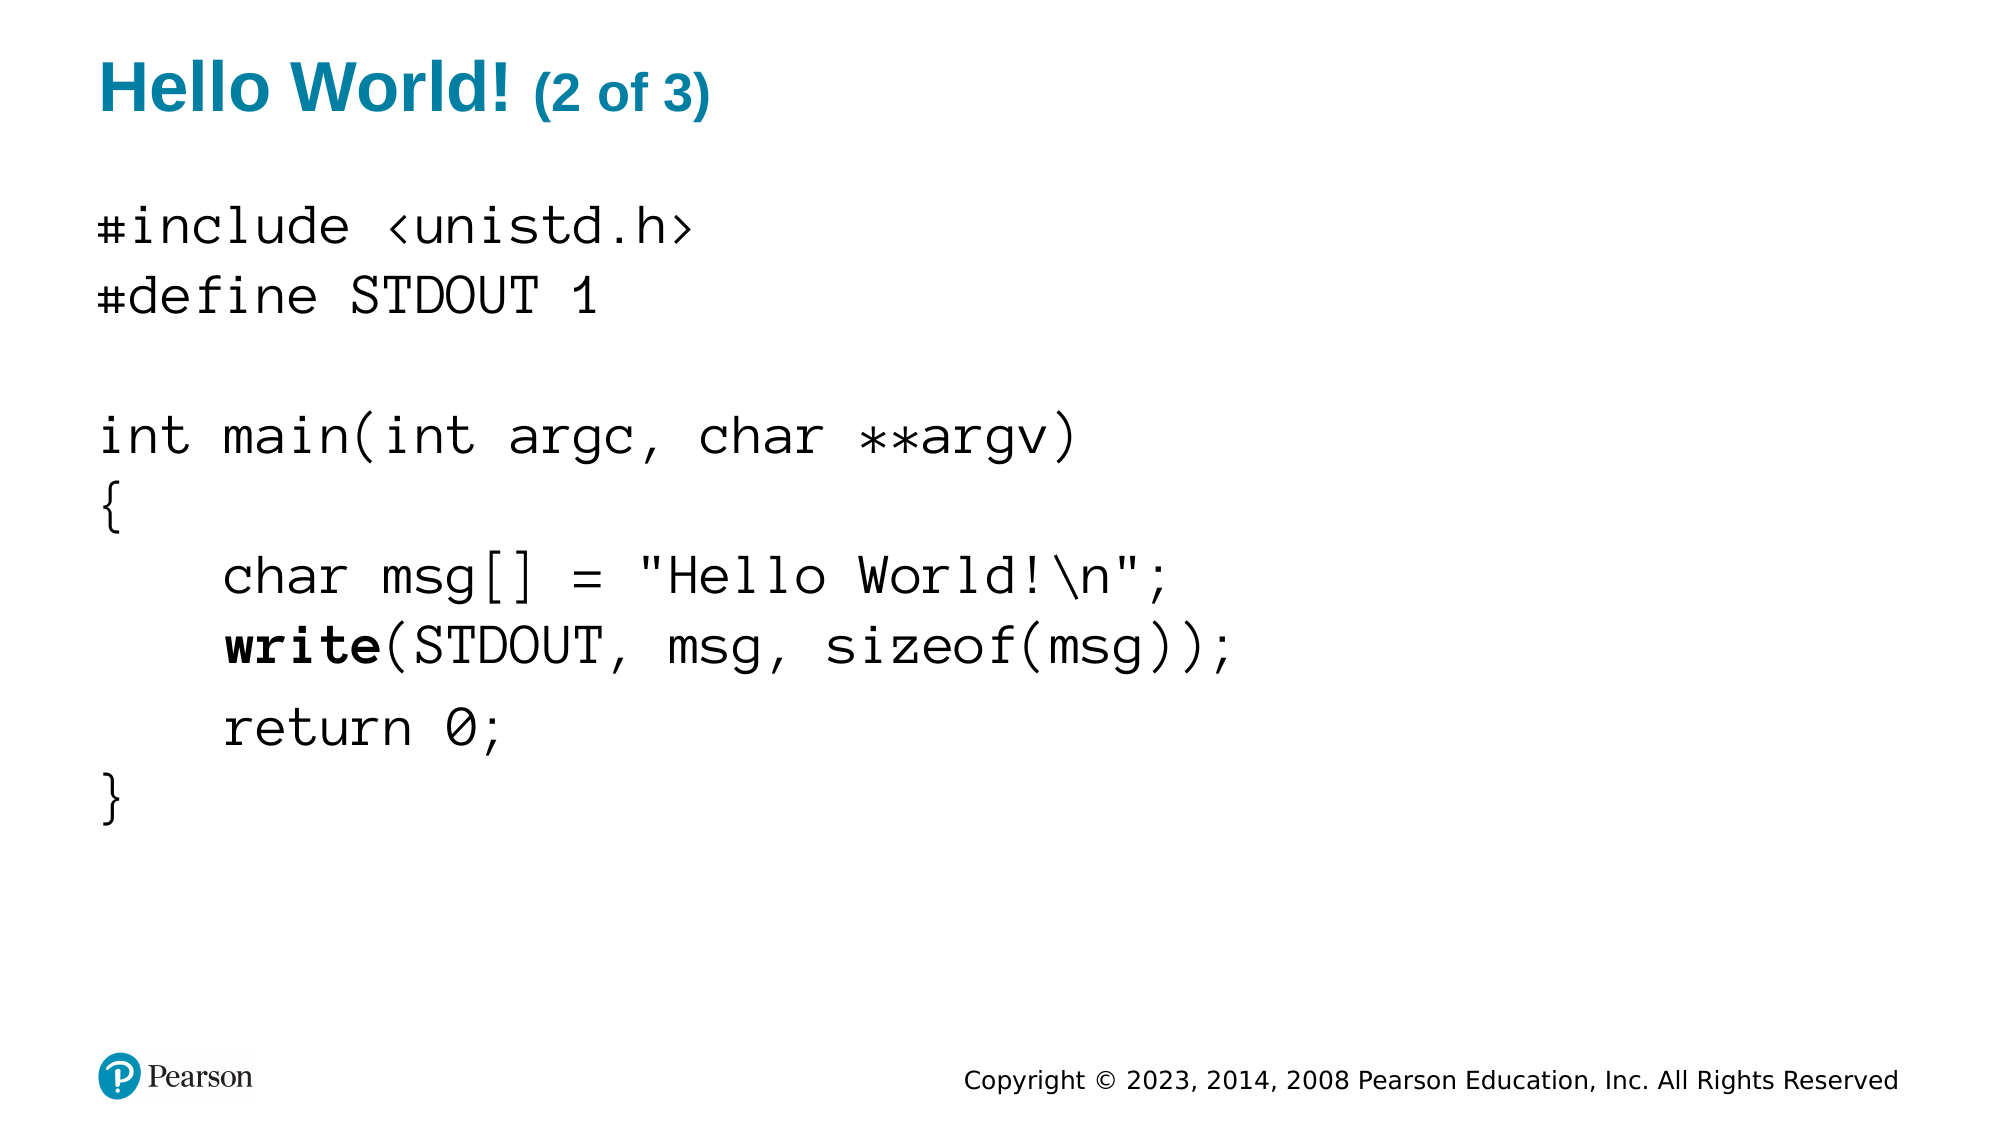

# Hello World! (2 of 3)
#include <unistd.h>
#define STDOUT 1
int main(int argc, char **argv)
{
    char msg[] = "Hello World!\n";
    write(STDOUT, msg, sizeof(msg));
    return 0;
}